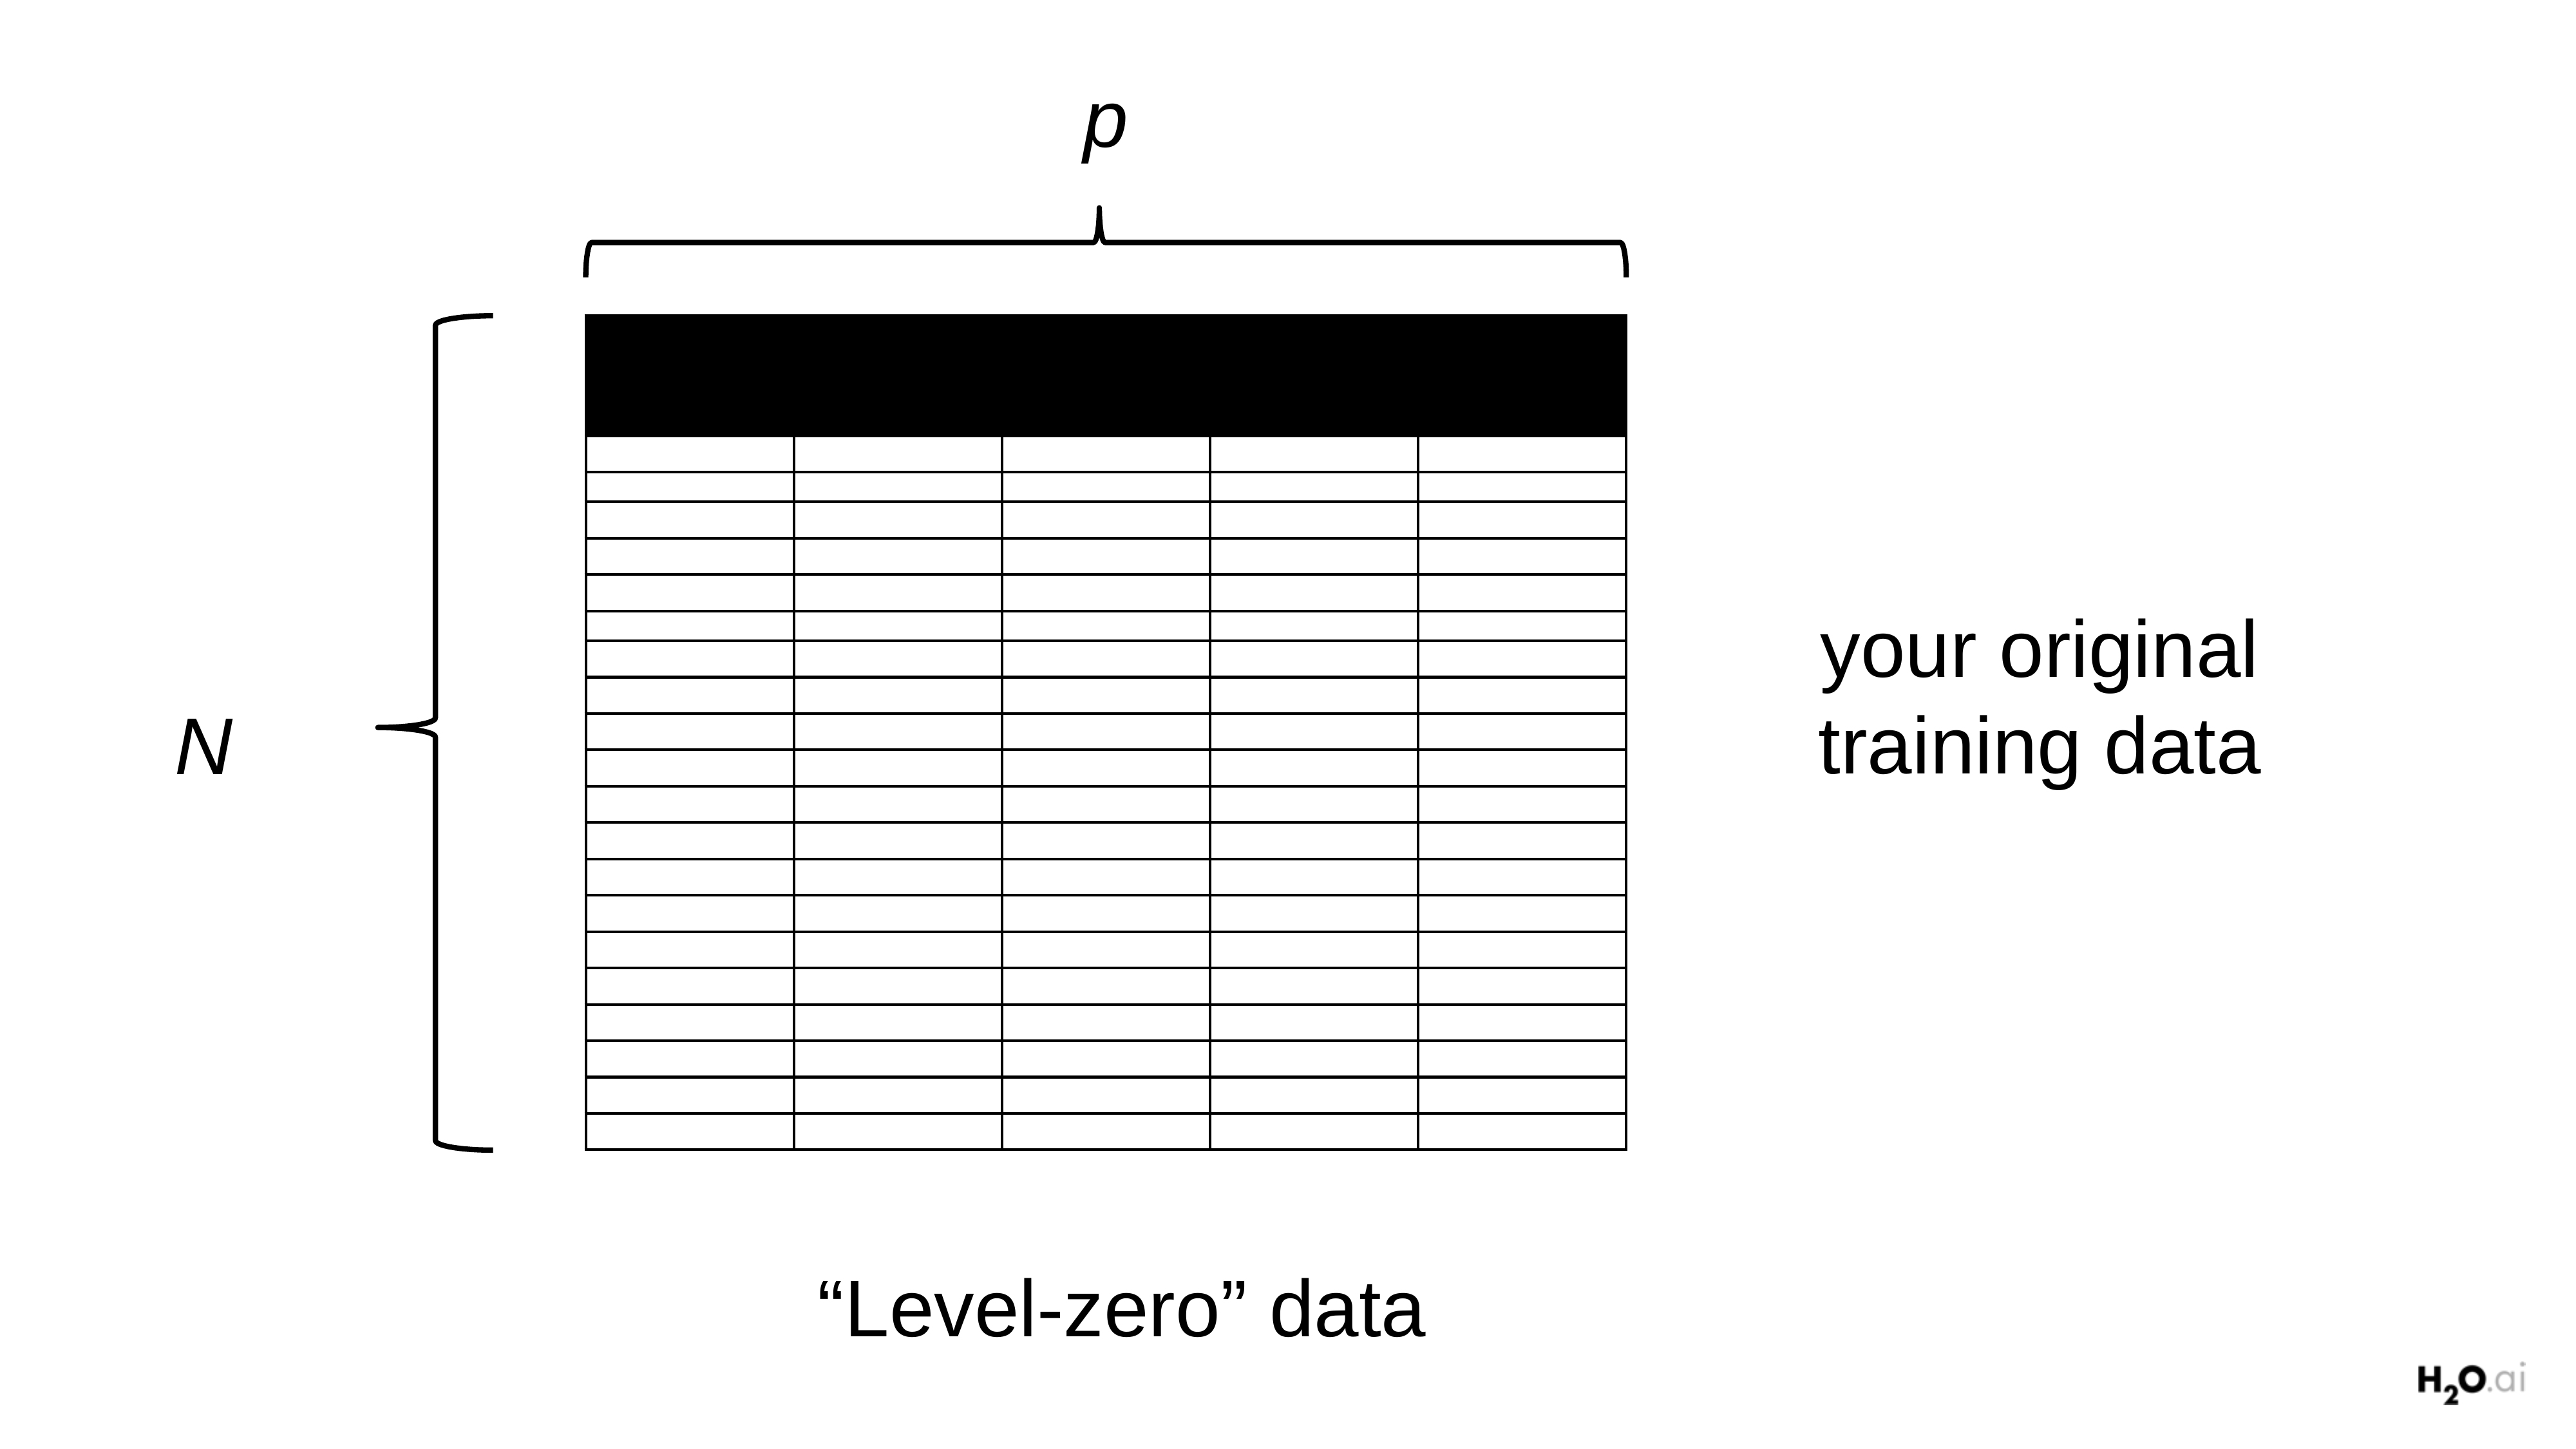

p

|  |  |  |  |  |
| --- | --- | --- | --- | --- |
|  |  |  |  |  |
|  |  |  |  |  |
|  |  |  |  |  |
|  |  |  |  |  |
|  |  |  |  |  |
|  |  |  |  |  |
|  |  |  |  |  |
|  |  |  |  |  |
|  |  |  |  |  |
|  |  |  |  |  |
|  |  |  |  |  |
|  |  |  |  |  |
|  |  |  |  |  |
|  |  |  |  |  |
|  |  |  |  |  |
|  |  |  |  |  |
|  |  |  |  |  |
|  |  |  |  |  |
|  |  |  |  |  |
|  |  |  |  |  |
your original
training data
N
“Level-zero” data